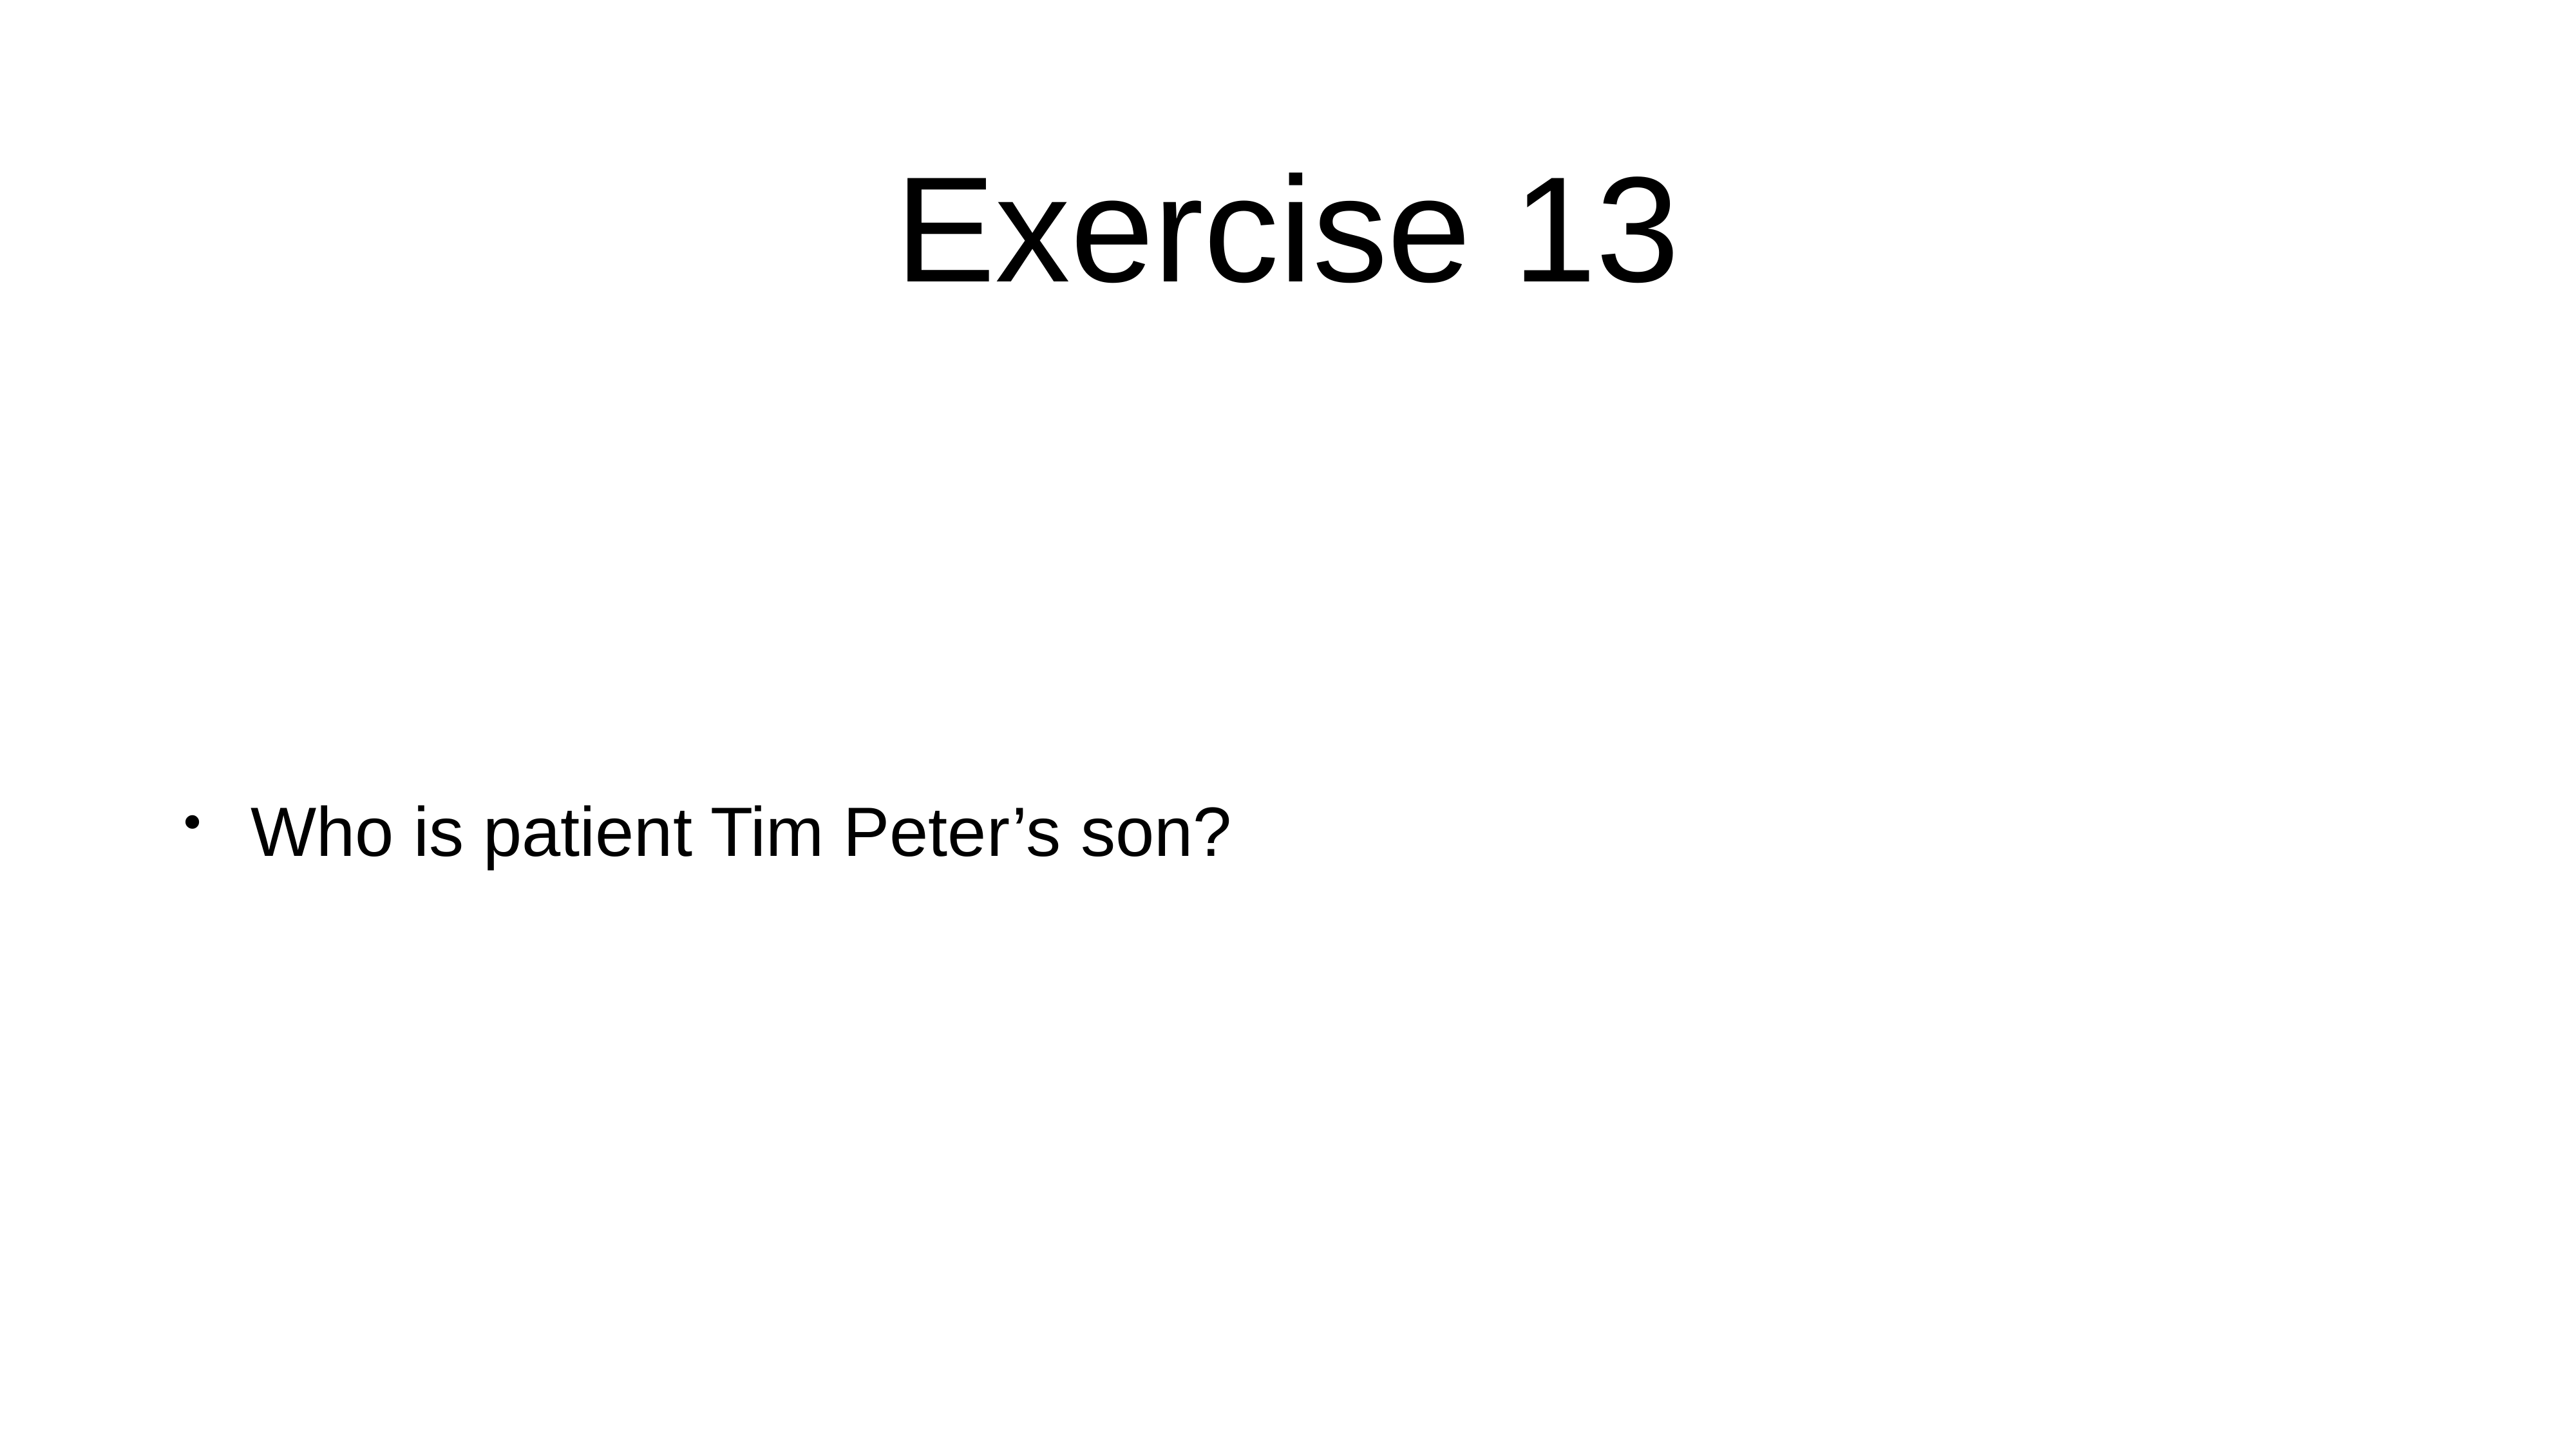

# Exercise 13
Who is patient Tim Peter’s son?